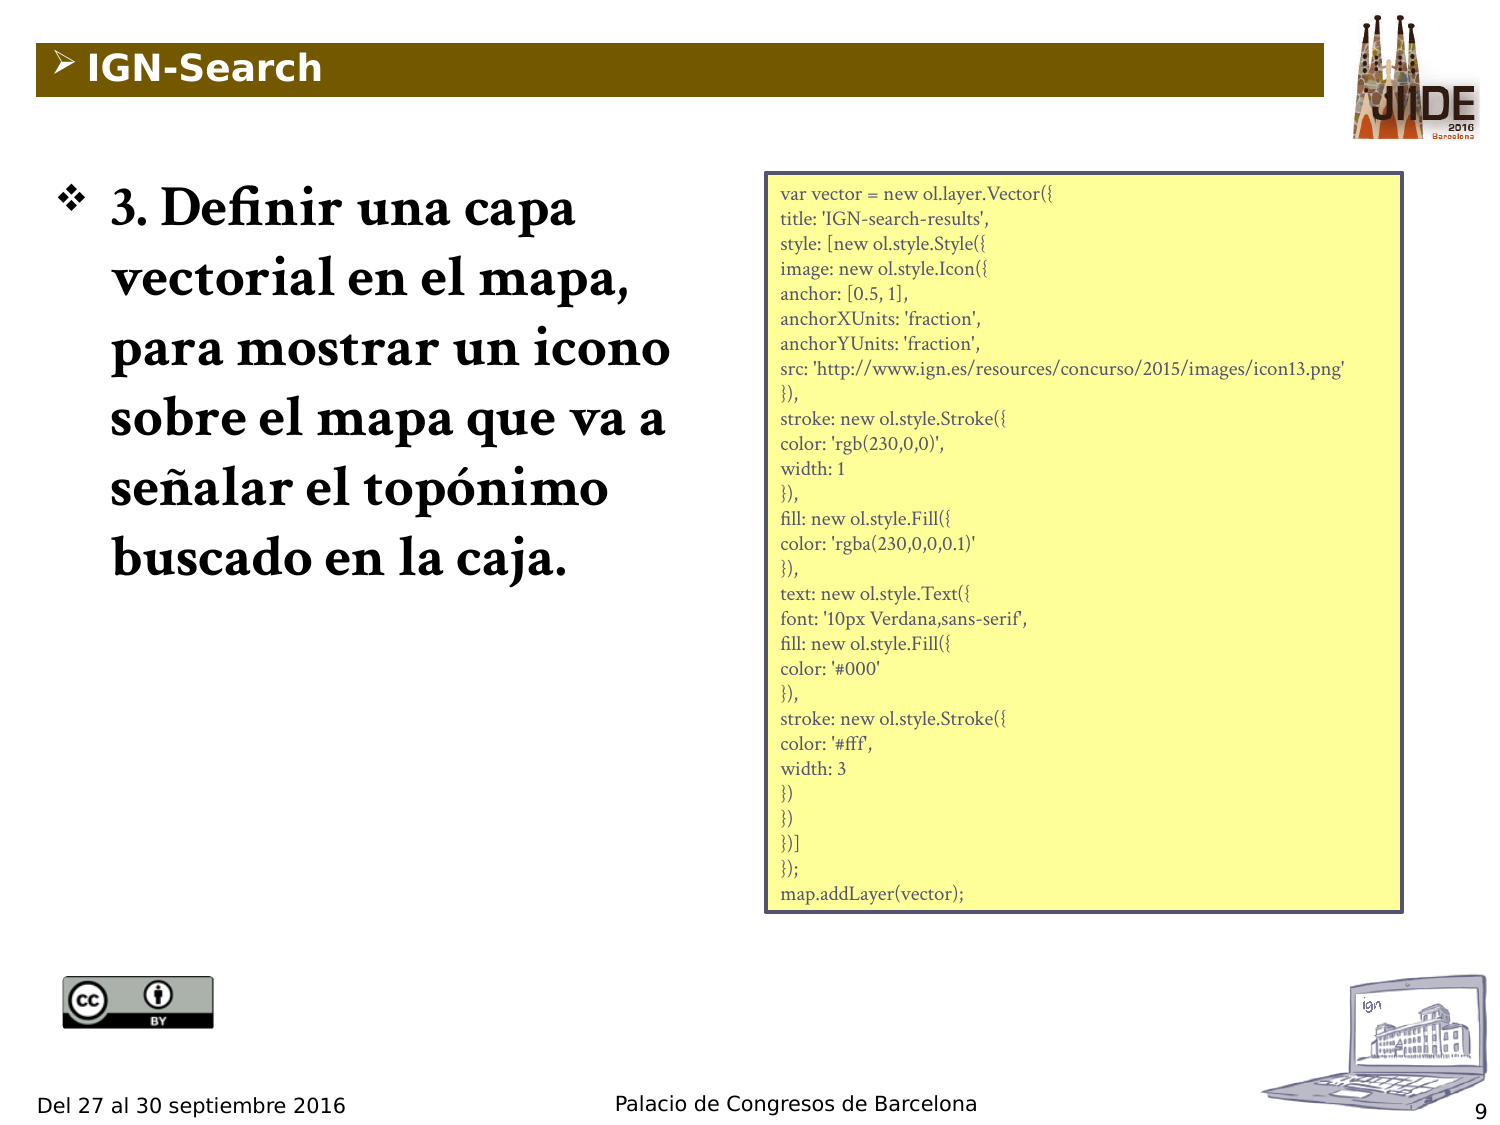

# IGN-Search
3. Definir una capa vectorial en el mapa, para mostrar un icono sobre el mapa que va a señalar el topónimo buscado en la caja.

var vector = new ol.layer.Vector({
title: 'IGN-search-results',
style: [new ol.style.Style({
image: new ol.style.Icon({
anchor: [0.5, 1],
anchorXUnits: 'fraction',
anchorYUnits: 'fraction',
src: 'http://www.ign.es/resources/concurso/2015/images/icon13.png'
}),
stroke: new ol.style.Stroke({
color: 'rgb(230,0,0)',
width: 1
}),
fill: new ol.style.Fill({
color: 'rgba(230,0,0,0.1)'
}),
text: new ol.style.Text({
font: '10px Verdana,sans-serif',
fill: new ol.style.Fill({
color: '#000'
}),
stroke: new ol.style.Stroke({
color: '#fff',
width: 3
})
})
})]
});
map.addLayer(vector);